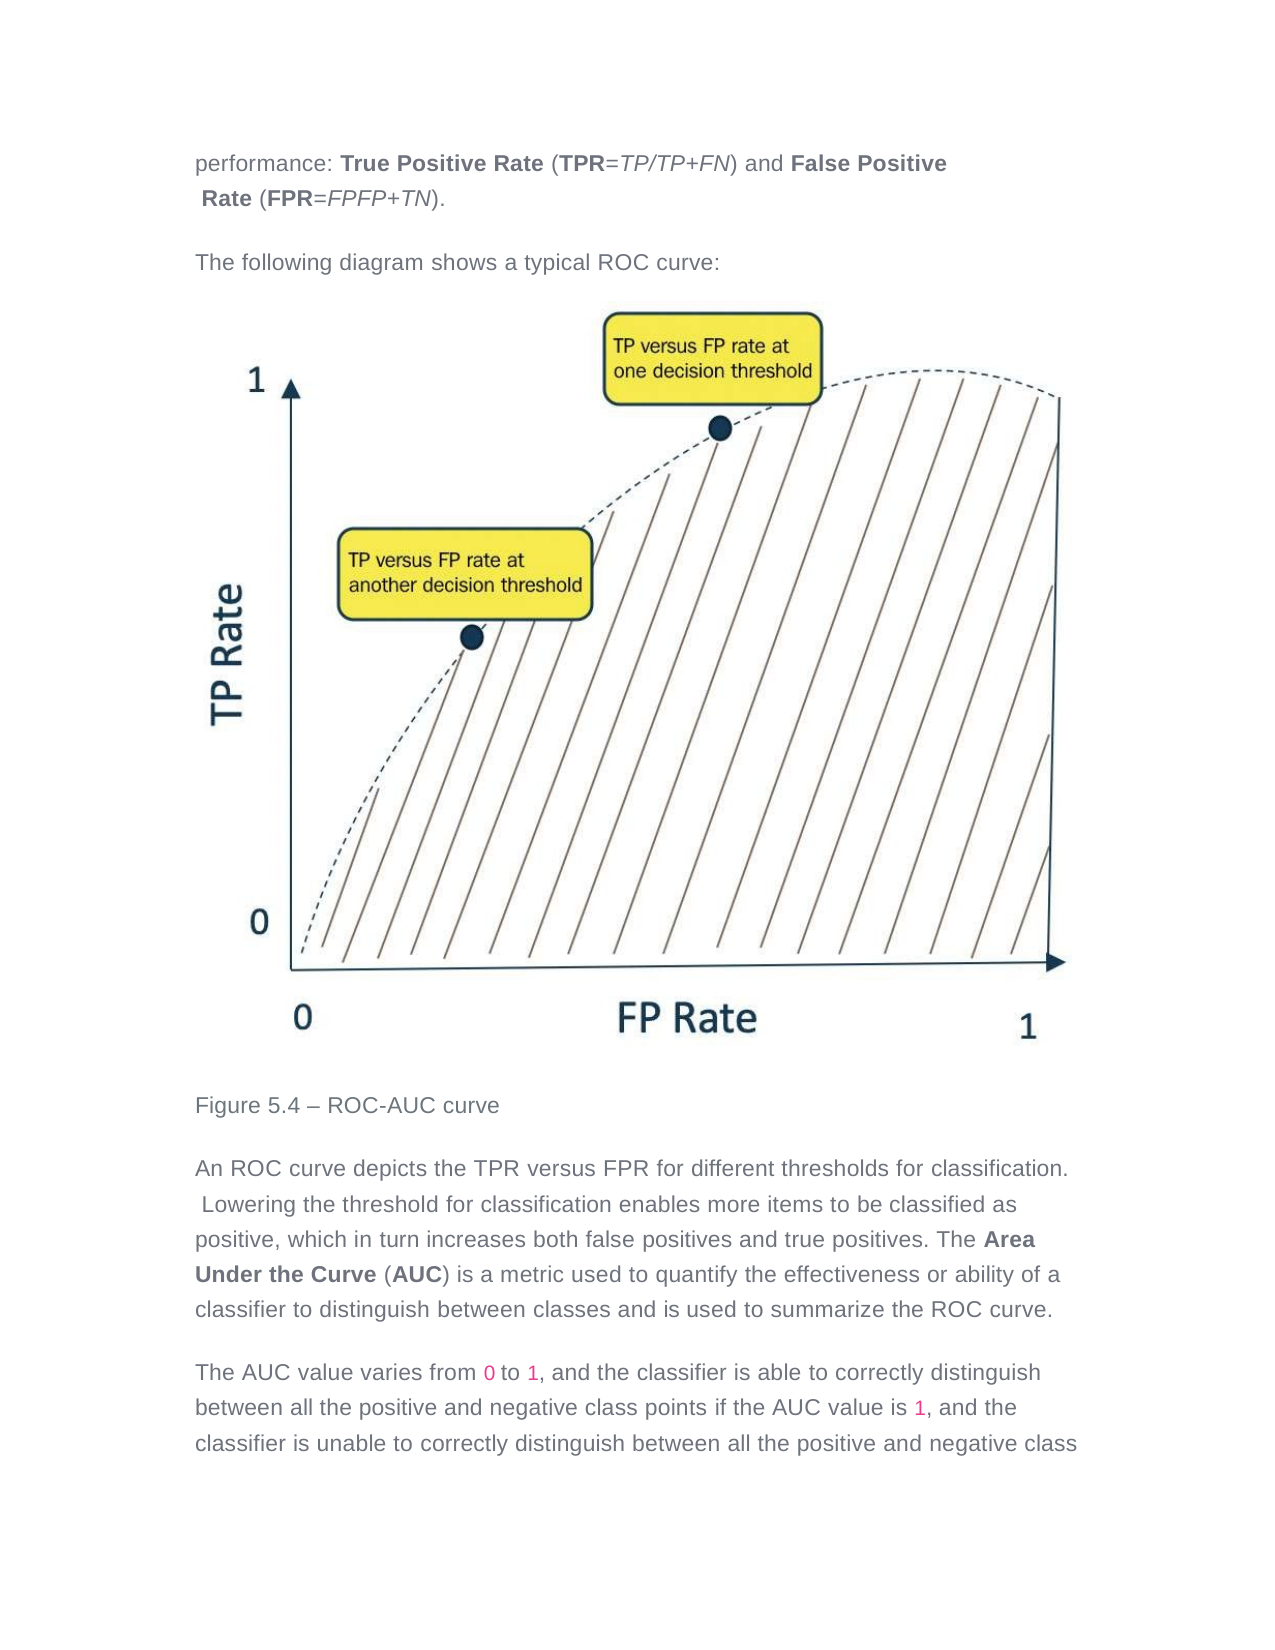

performance: True Positive Rate (TPR=TP/TP+FN) and False Positive  Rate (FPR=FPFP+TN).

The following diagram shows a typical ROC curve:

Figure 5.4 – ROC-AUC curve

An ROC curve depicts the TPR versus FPR for different thresholds for classification.  Lowering the threshold for classification enables more items to be classified as  positive, which in turn increases both false positives and true positives. The Area  Under the Curve (AUC) is a metric used to quantify the effectiveness or ability of a  classifier to distinguish between classes and is used to summarize the ROC curve.

The AUC value varies from 0 to 1, and the classifier is able to correctly distinguish  between all the positive and negative class points if the AUC value is 1, and the  classifier is unable to correctly distinguish between all the positive and negative class